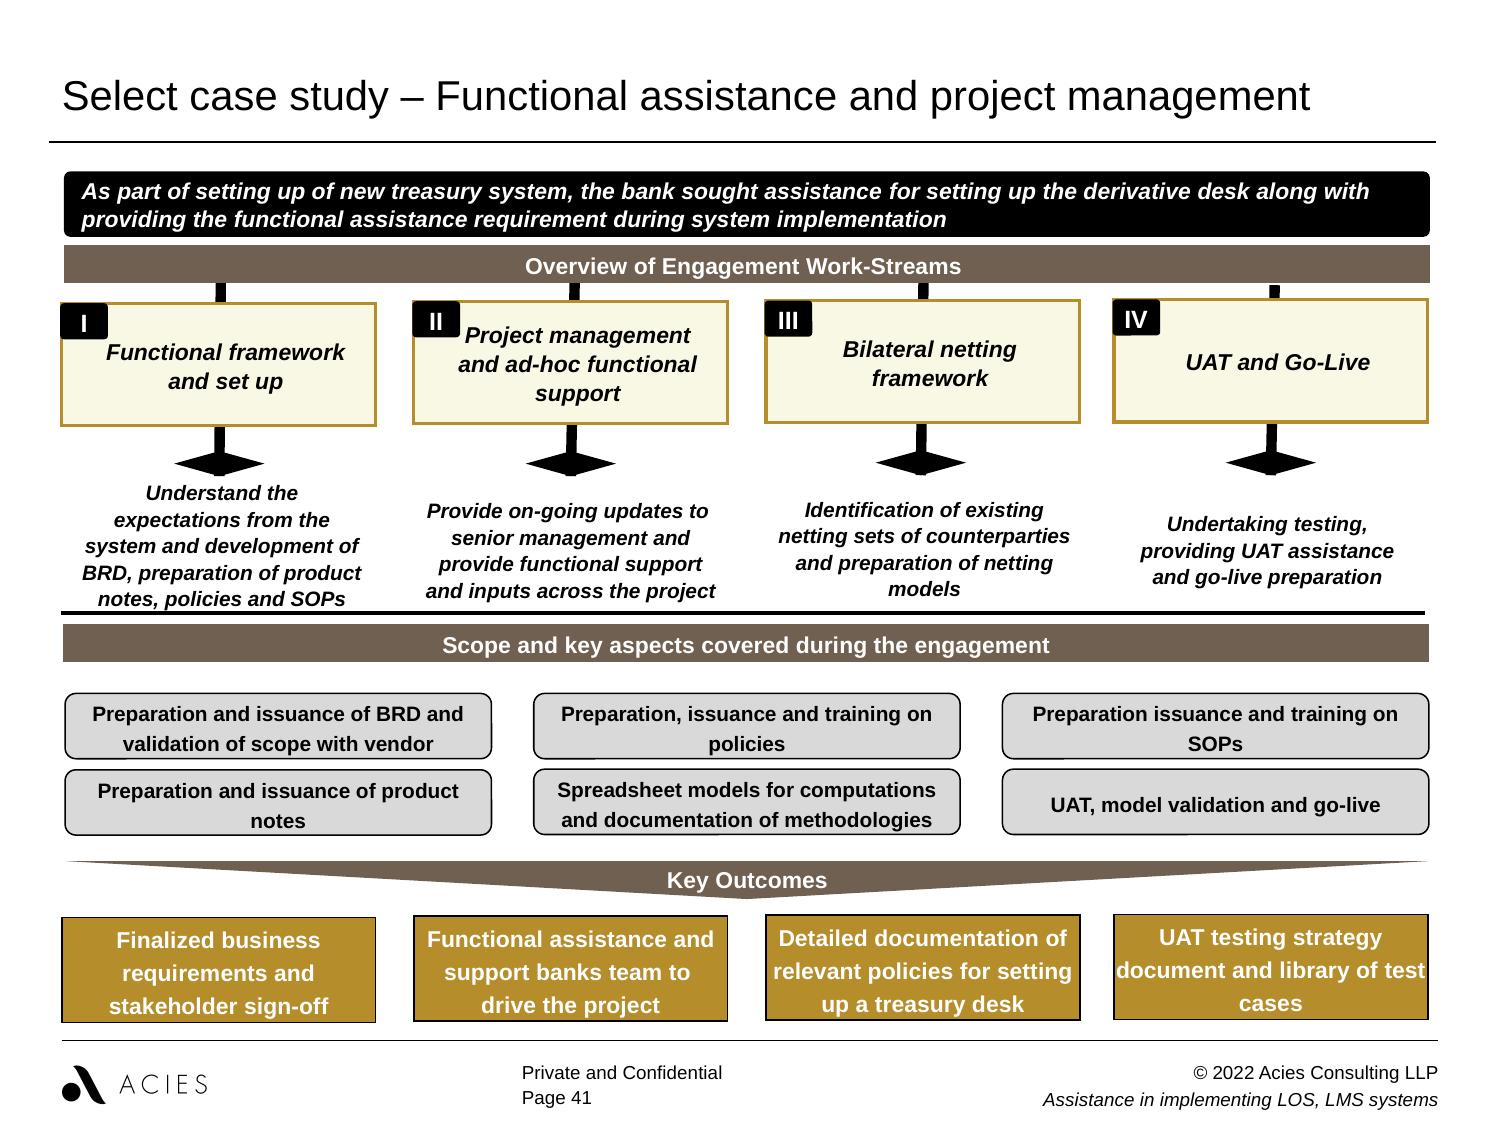

| Select case study – Functional assistance and project management |
| --- |
As part of setting up of new treasury system, the bank sought assistance for setting up the derivative desk along with providing the functional assistance requirement during system implementation
Overview of Engagement Work-Streams
UAT and Go-Live
Bilateral netting framework
IV
Project management and ad-hoc functional support
III
II
Functional framework and set up
I

Understand the expectations from the system and development of BRD, preparation of product notes, policies and SOPs
Identification of existing netting sets of counterparties and preparation of netting models
Undertaking testing, providing UAT assistance and go-live preparation
Provide on-going updates to  senior management and provide functional support and inputs across the project
Scope and key aspects covered during the engagement
Key Challenges
Preparation and issuance of BRD and validation of scope with vendor
Preparation, issuance and training on policies
Preparation issuance and training on SOPs
Spreadsheet models for computations and documentation of methodologies
UAT, model validation and go-live
Preparation and issuance of product notes

Key Outcomes
UAT testing strategy document and library of test cases
Detailed documentation of relevant policies for setting up a treasury desk
Functional assistance and support banks team to
drive the project
Finalized business requirements and stakeholder sign-off